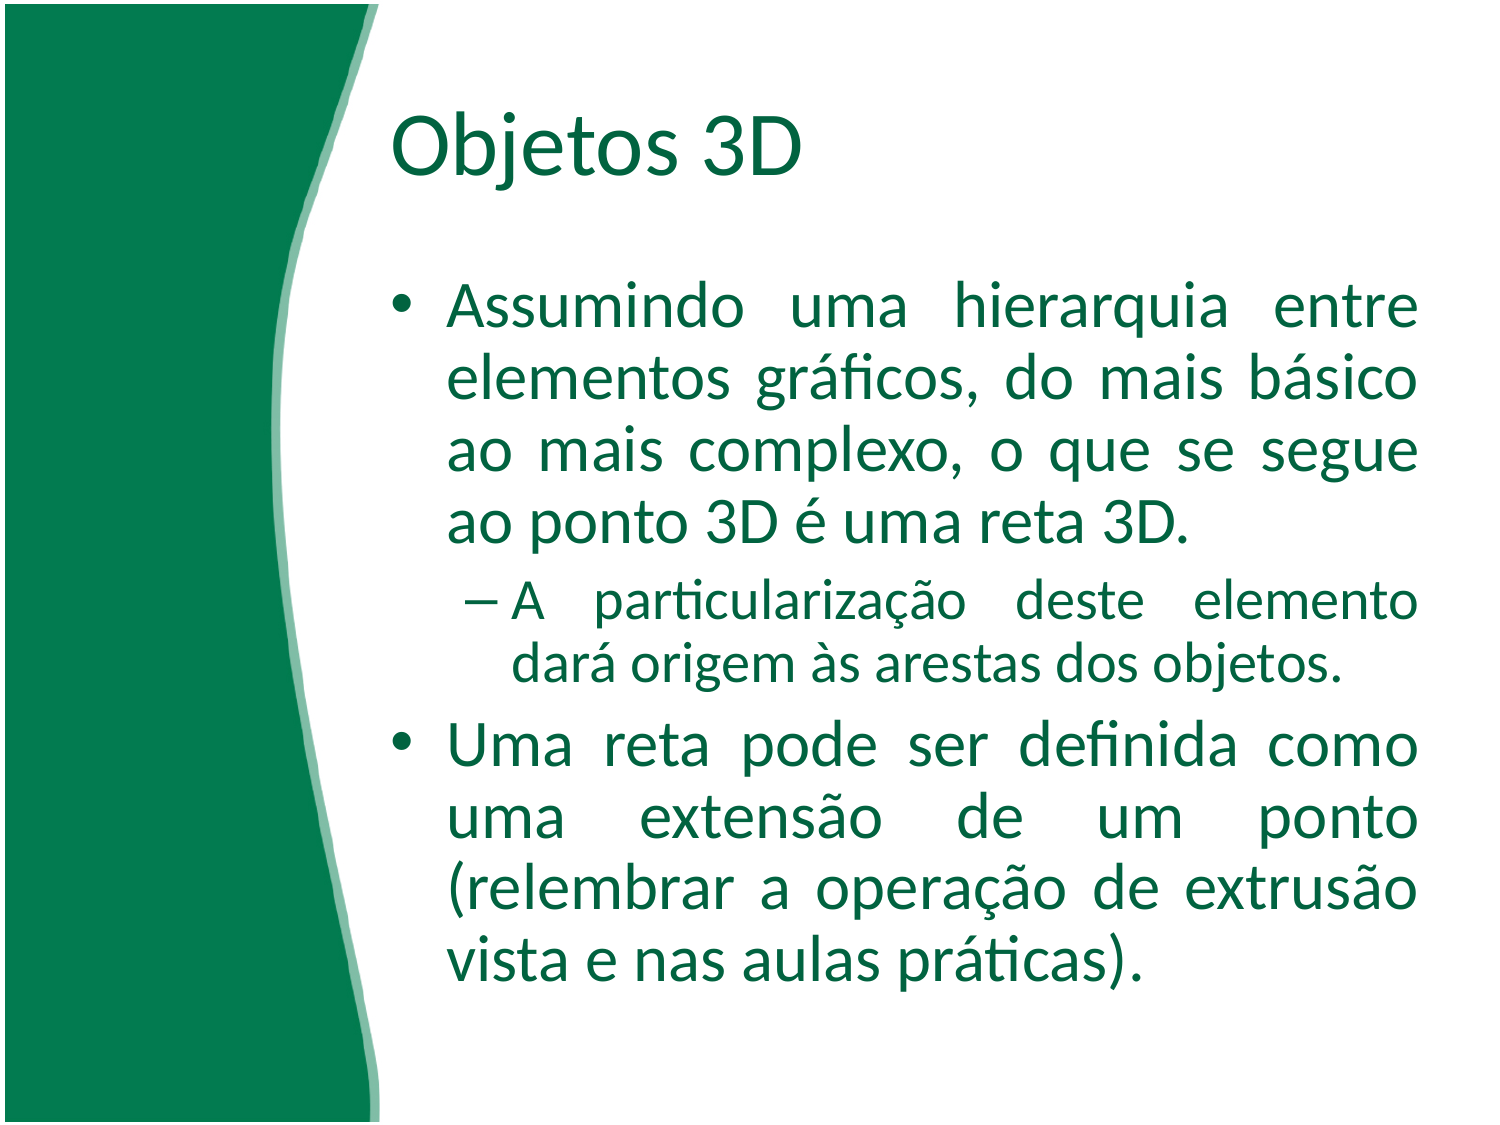

# Objetos 3D
Assumindo uma hierarquia entre elementos gráficos, do mais básico ao mais complexo, o que se segue ao ponto 3D é uma reta 3D.
A particularização deste elemento dará origem às arestas dos objetos.
Uma reta pode ser definida como uma extensão de um ponto (relembrar a operação de extrusão vista e nas aulas práticas).